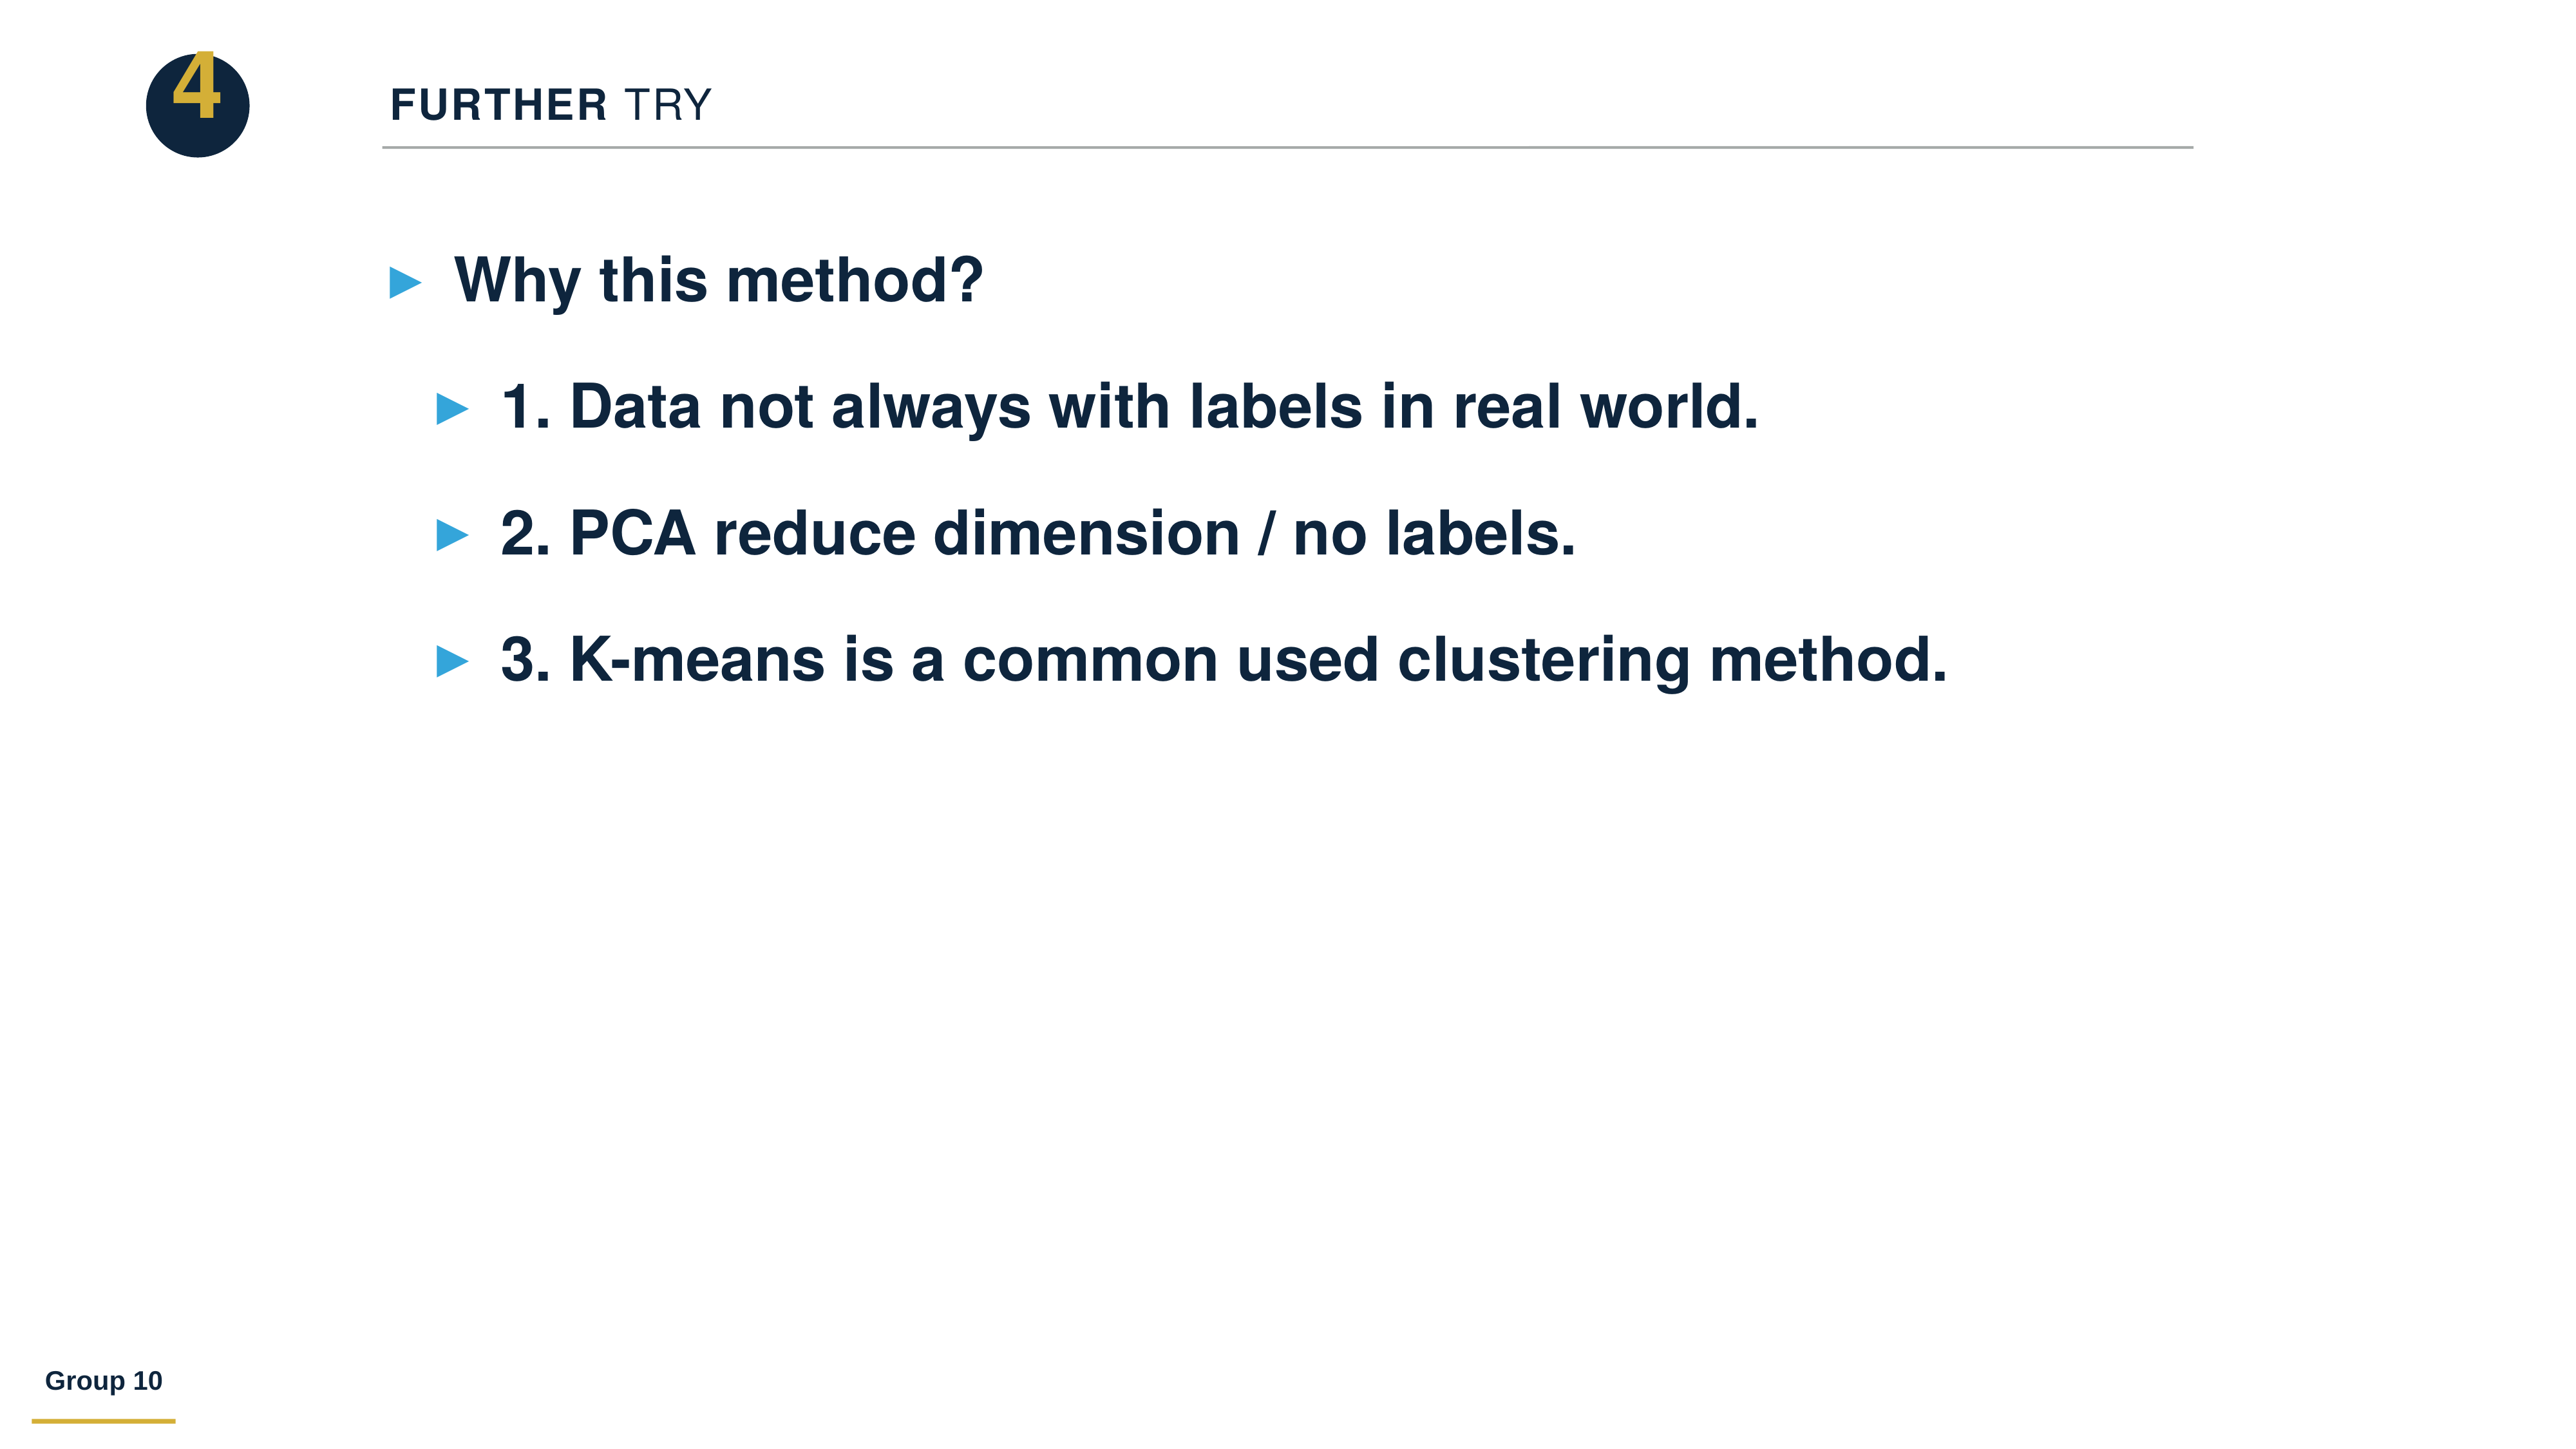

4

Further try
Why this method?
1. Data not always with labels in real world.
2. PCA reduce dimension / no labels.
3. K-means is a common used clustering method.